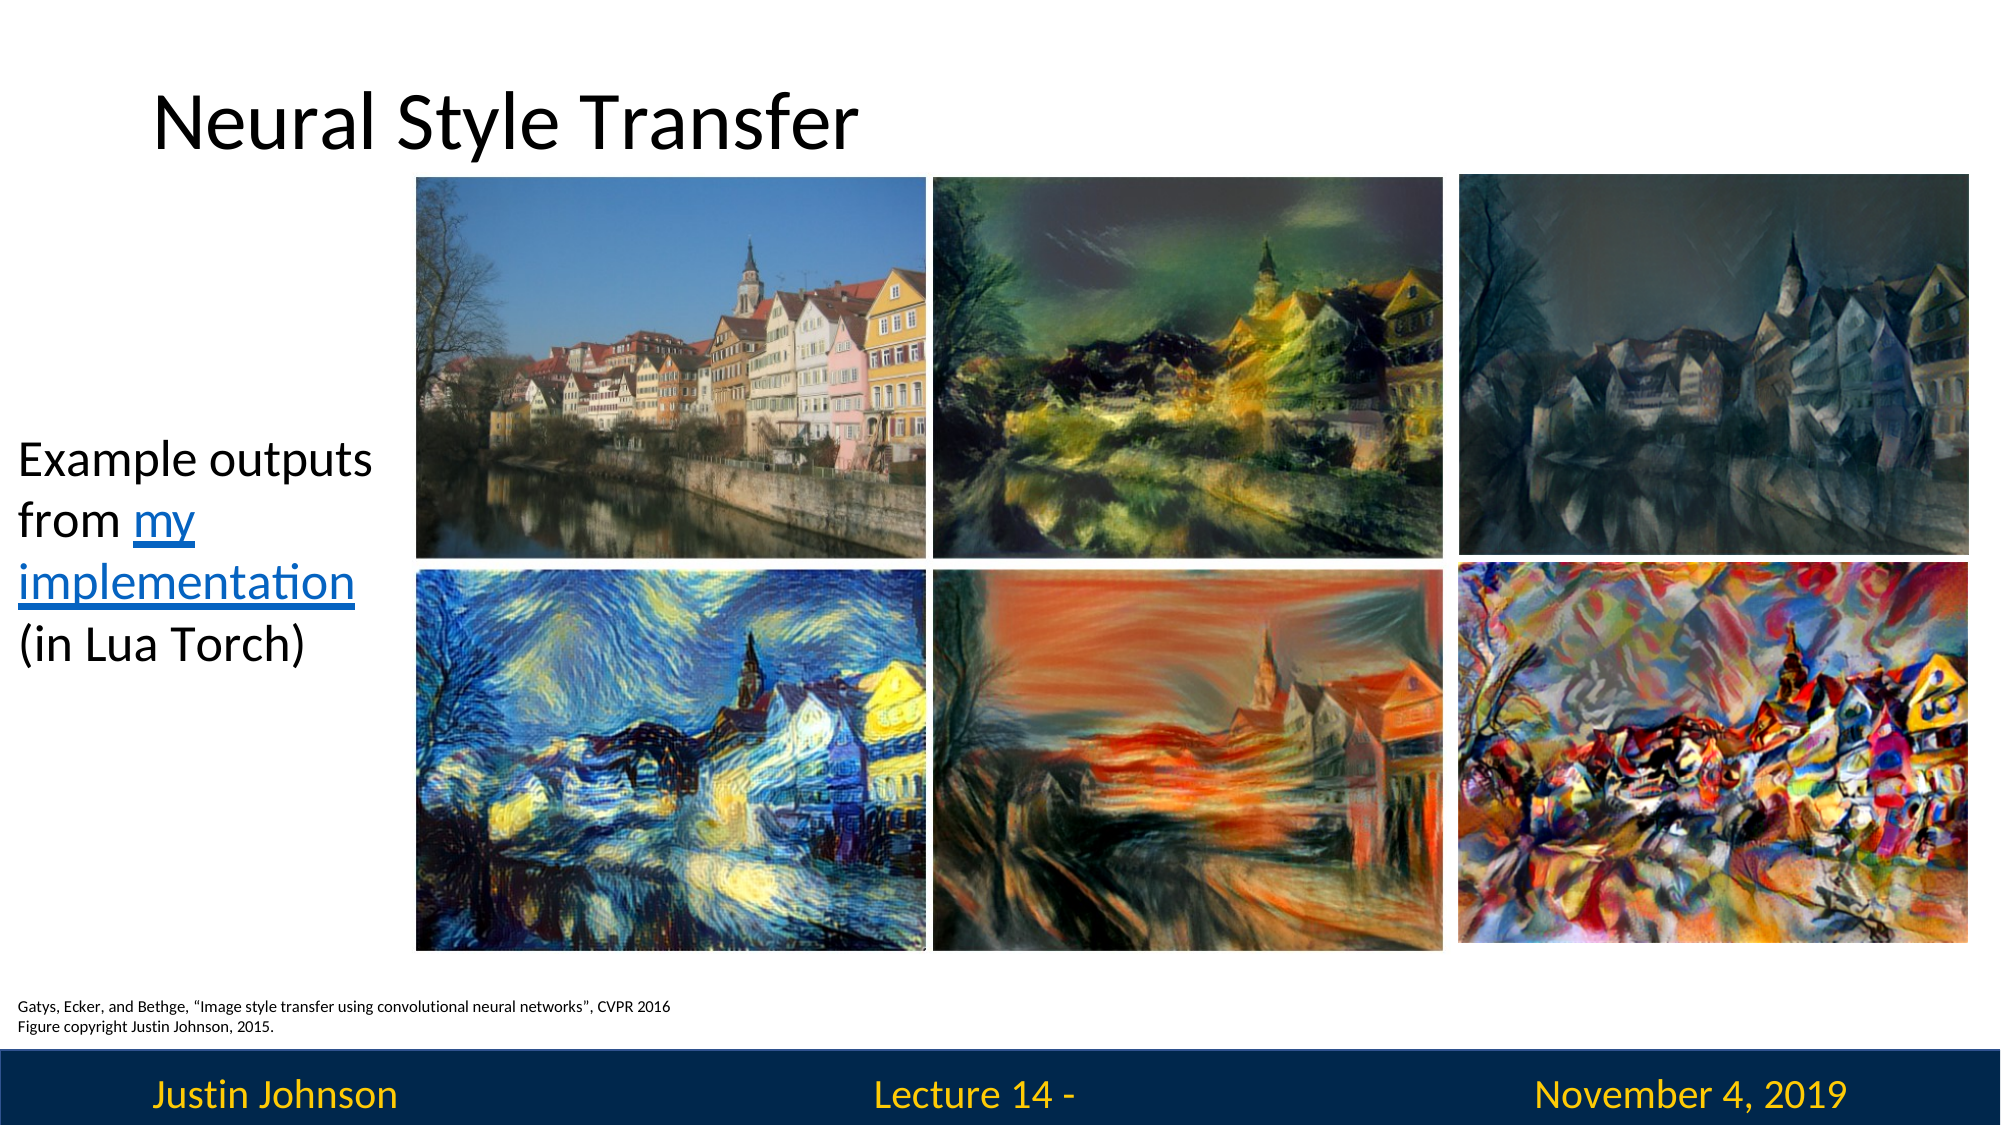

# Neural Style Transfer

Example outputs from my implementation (in Lua Torch)
Gatys, Ecker, and Bethge, “Image style transfer using convolutional neural networks”, CVPR 2016 Figure copyright Justin Johnson, 2015.
Justin Johnson
November 4, 2019
Lecture 14 - 127